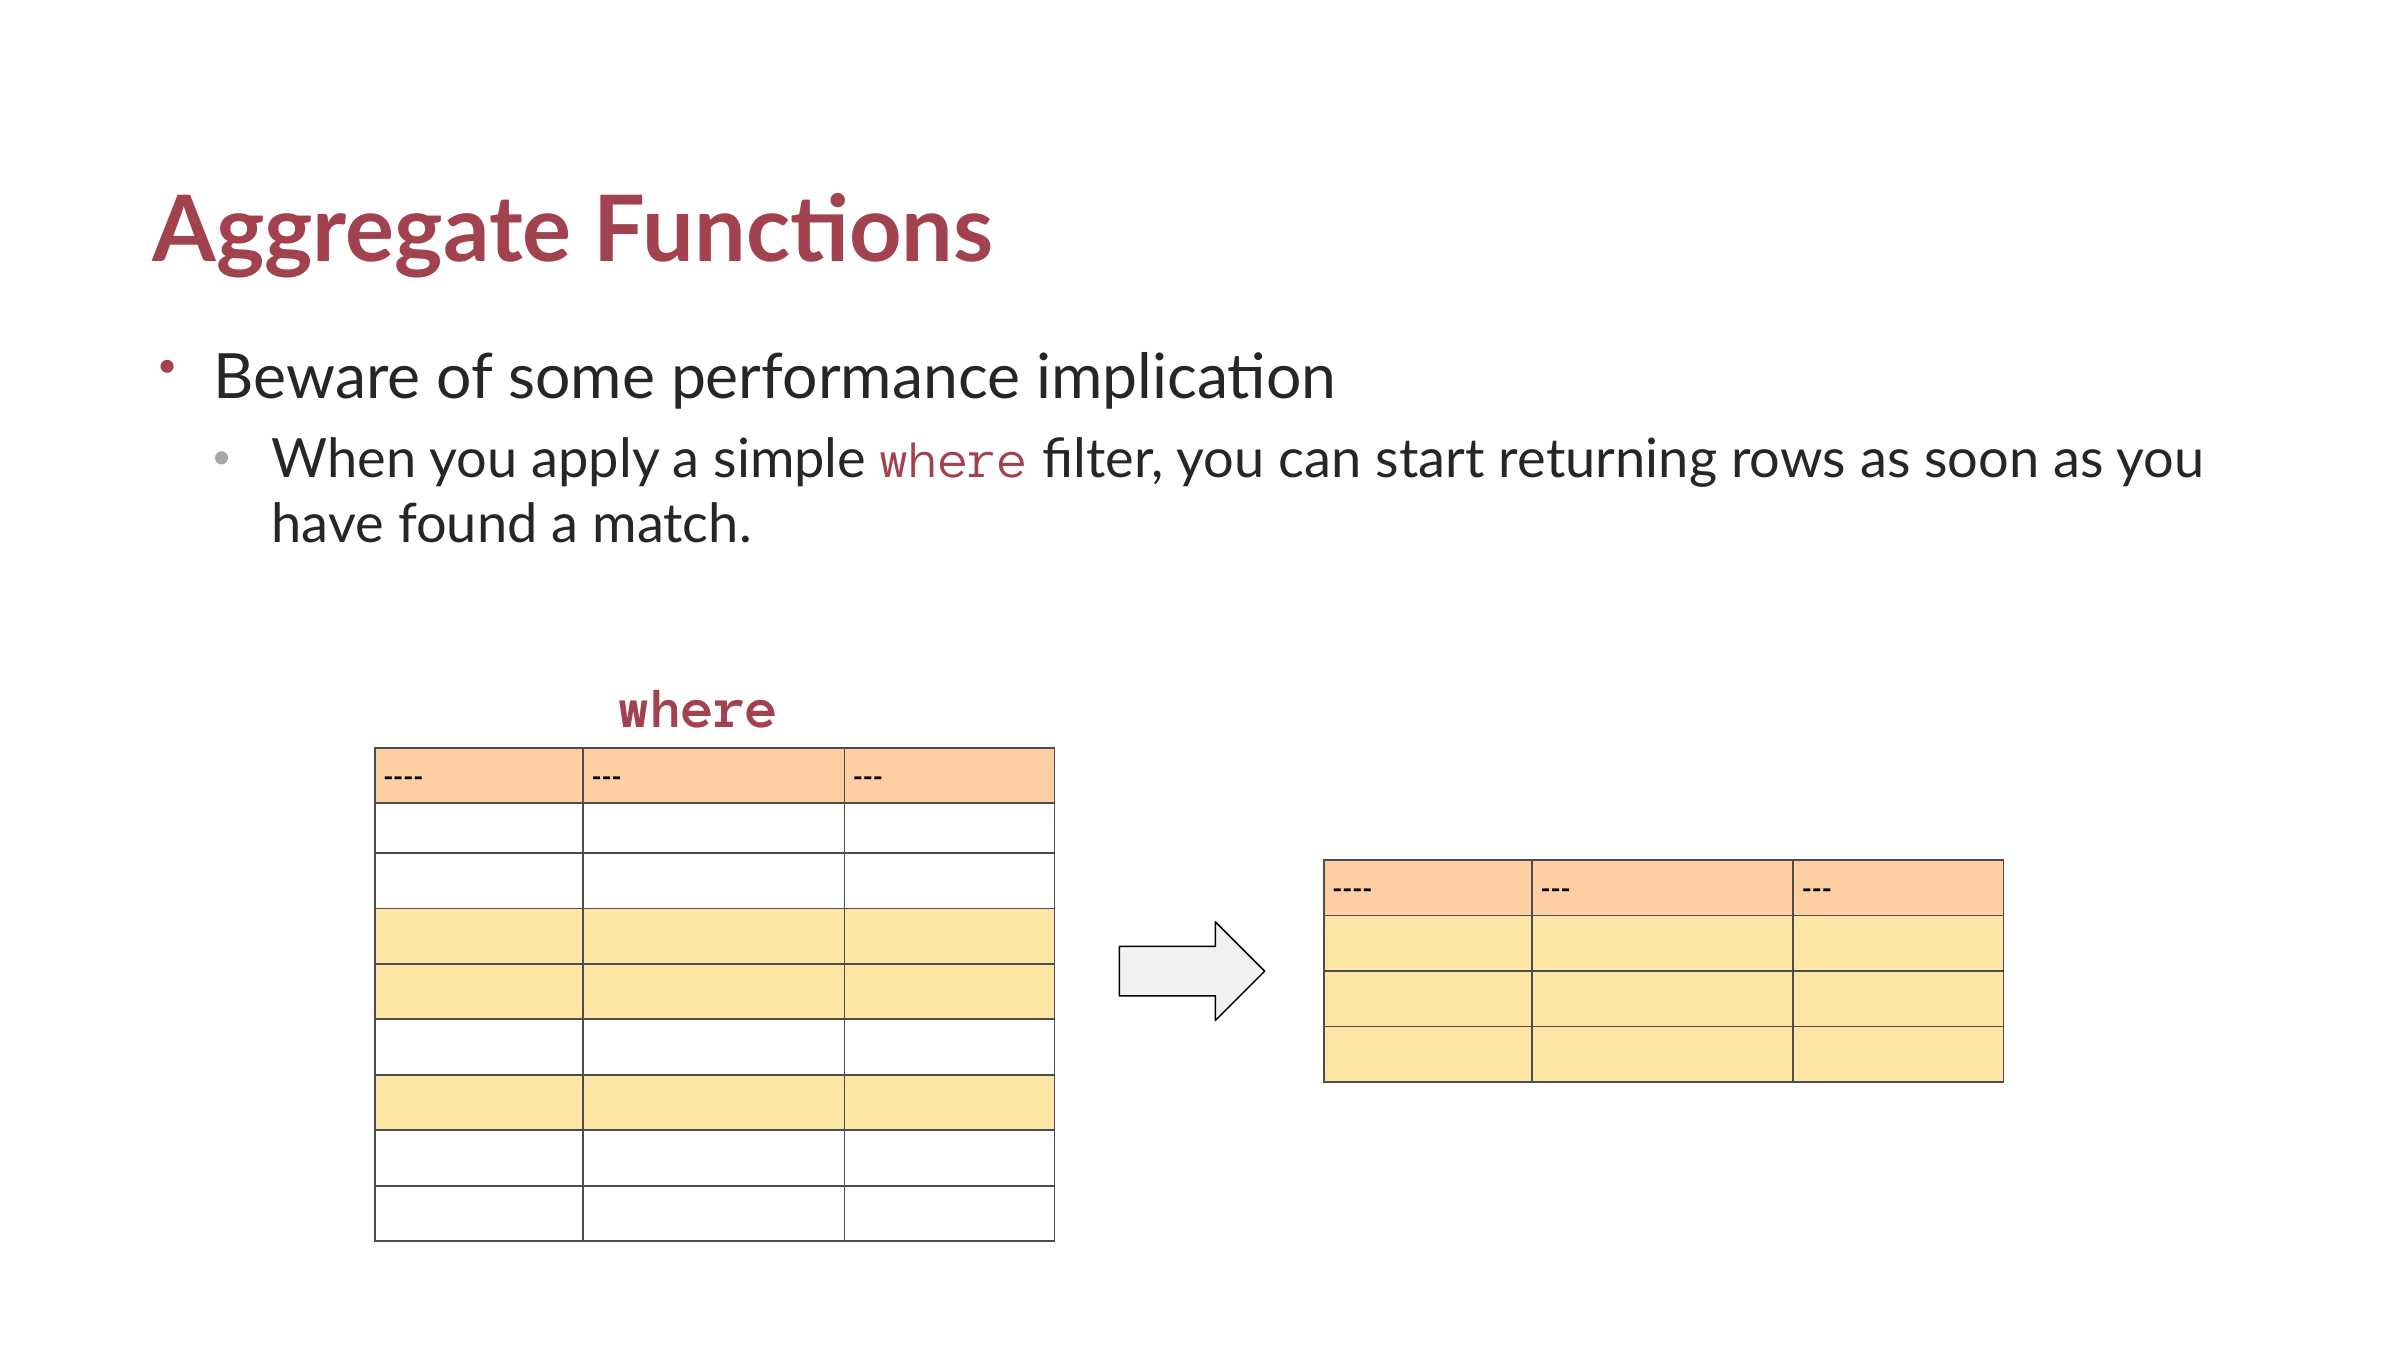

# Aggregate Functions
Beware of some performance implication
When you apply a simple where filter, you can start returning rows as soon as you have found a match.

where
| ---- | --- | --- |
| --- | --- | --- |
|  |  |  |
|  |  |  |
|  |  |  |
|  |  |  |
|  |  |  |
|  |  |  |
|  |  |  |
|  |  |  |
| ---- | --- | --- |
| --- | --- | --- |
|  |  |  |
|  |  |  |
|  |  |  |